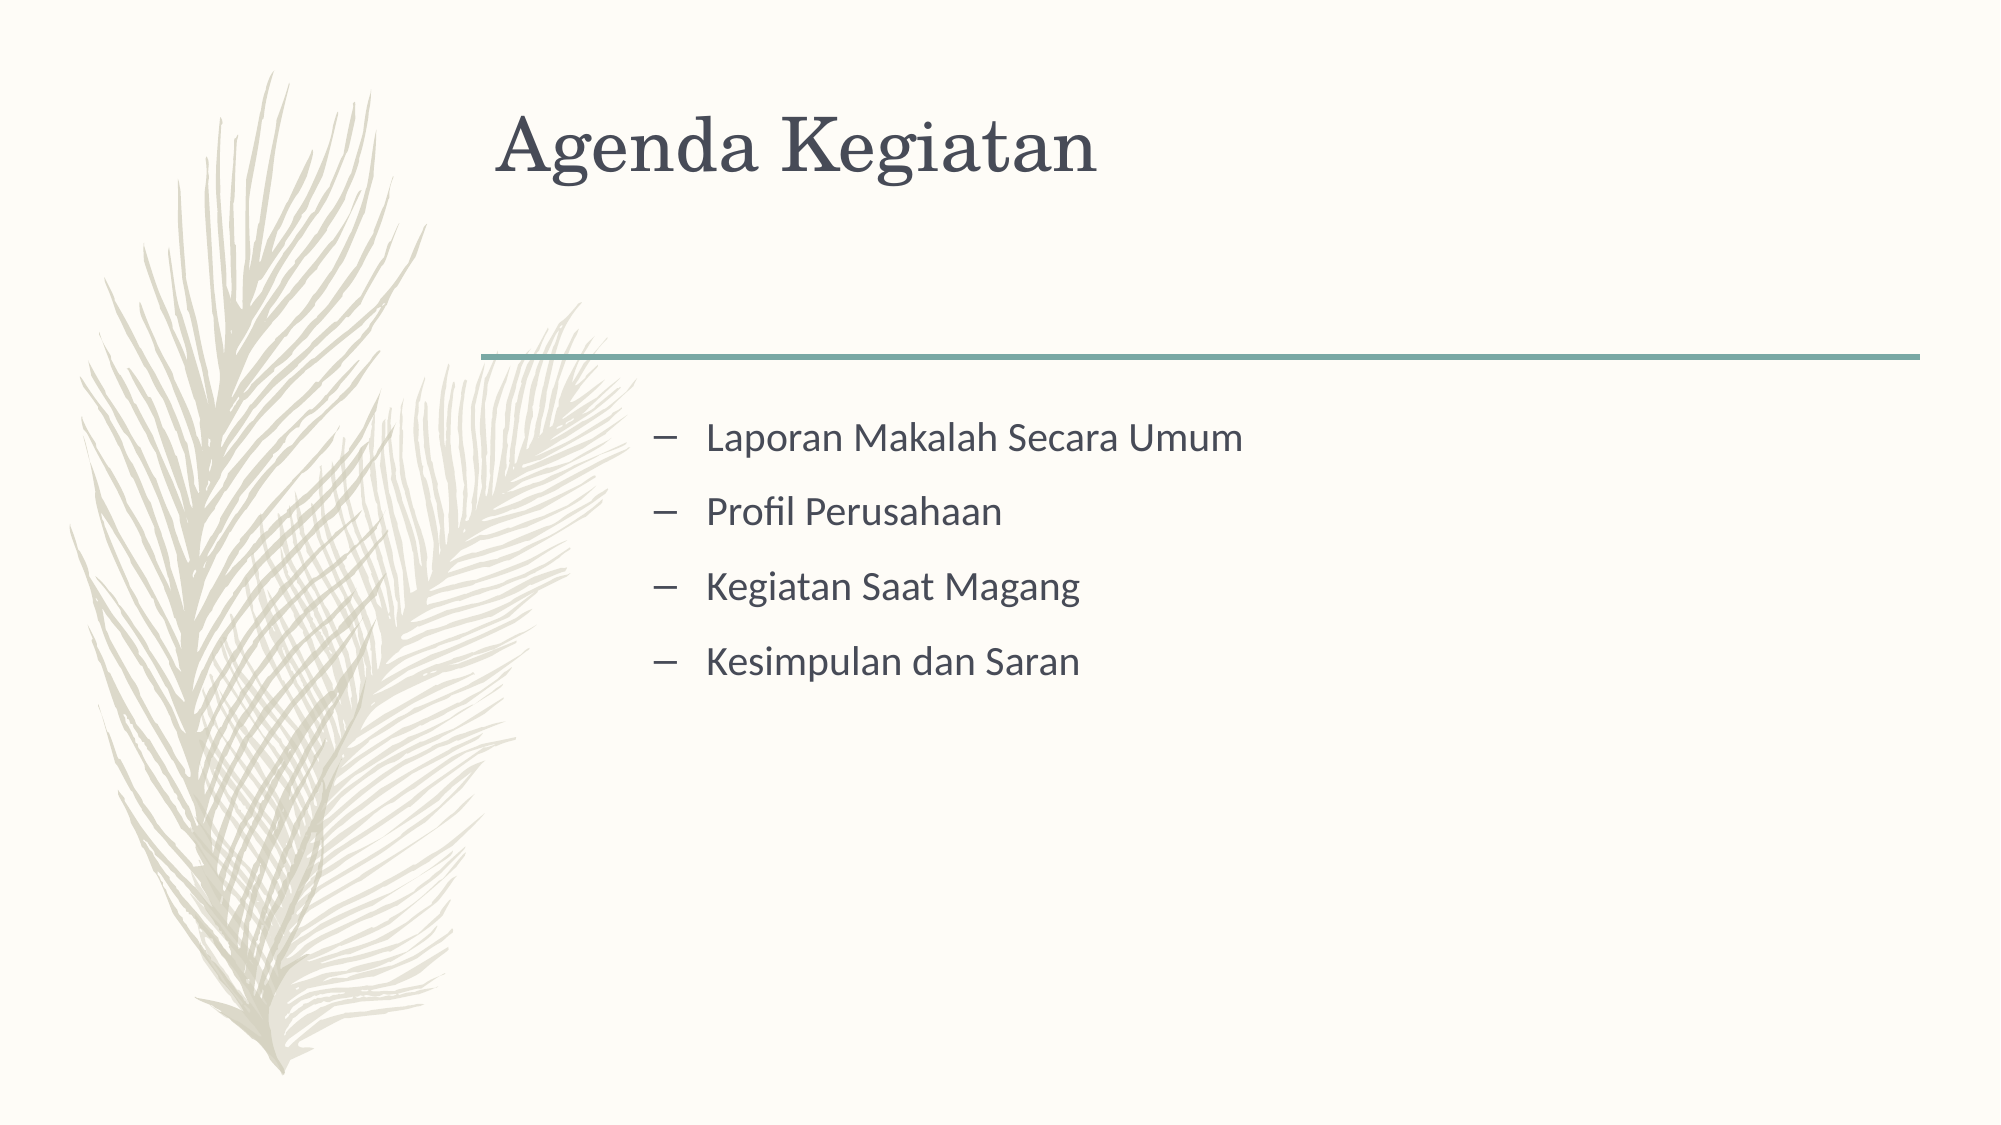

# Agenda Kegiatan
Laporan Makalah Secara Umum
Profil Perusahaan
Kegiatan Saat Magang
Kesimpulan dan Saran